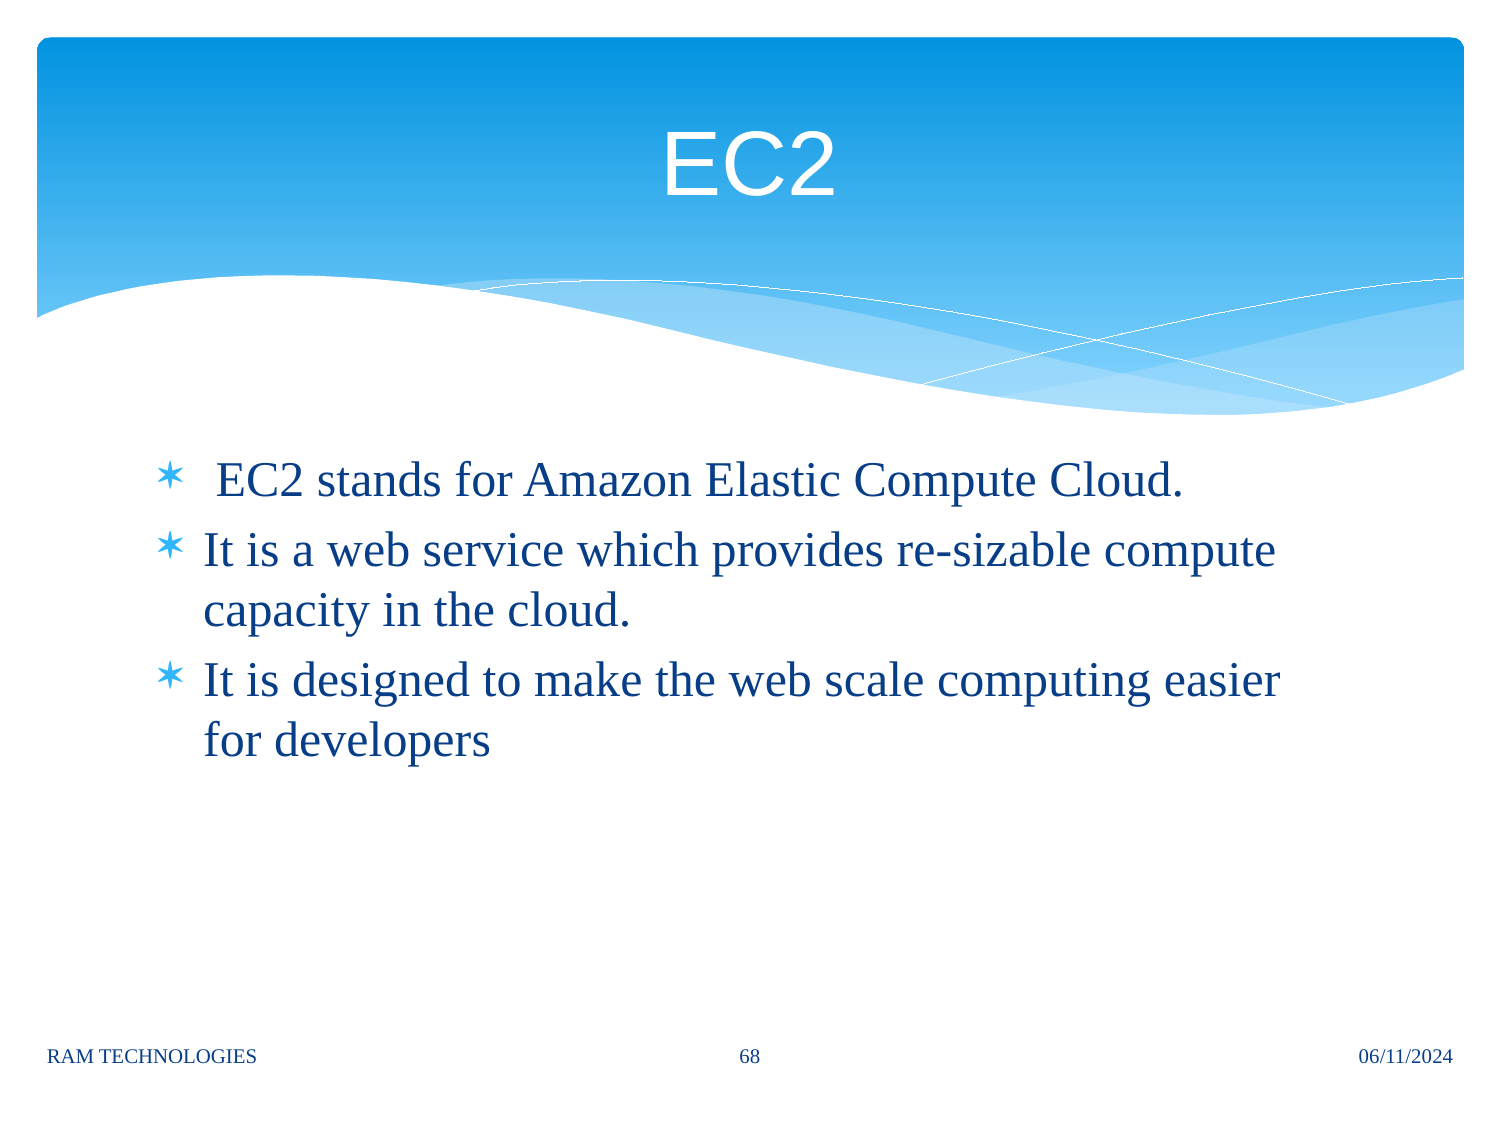

# EC2
 EC2 stands for Amazon Elastic Compute Cloud.
It is a web service which provides re-sizable compute capacity in the cloud.
It is designed to make the web scale computing easier for developers

68
RAM TECHNOLOGIES
06/11/2024